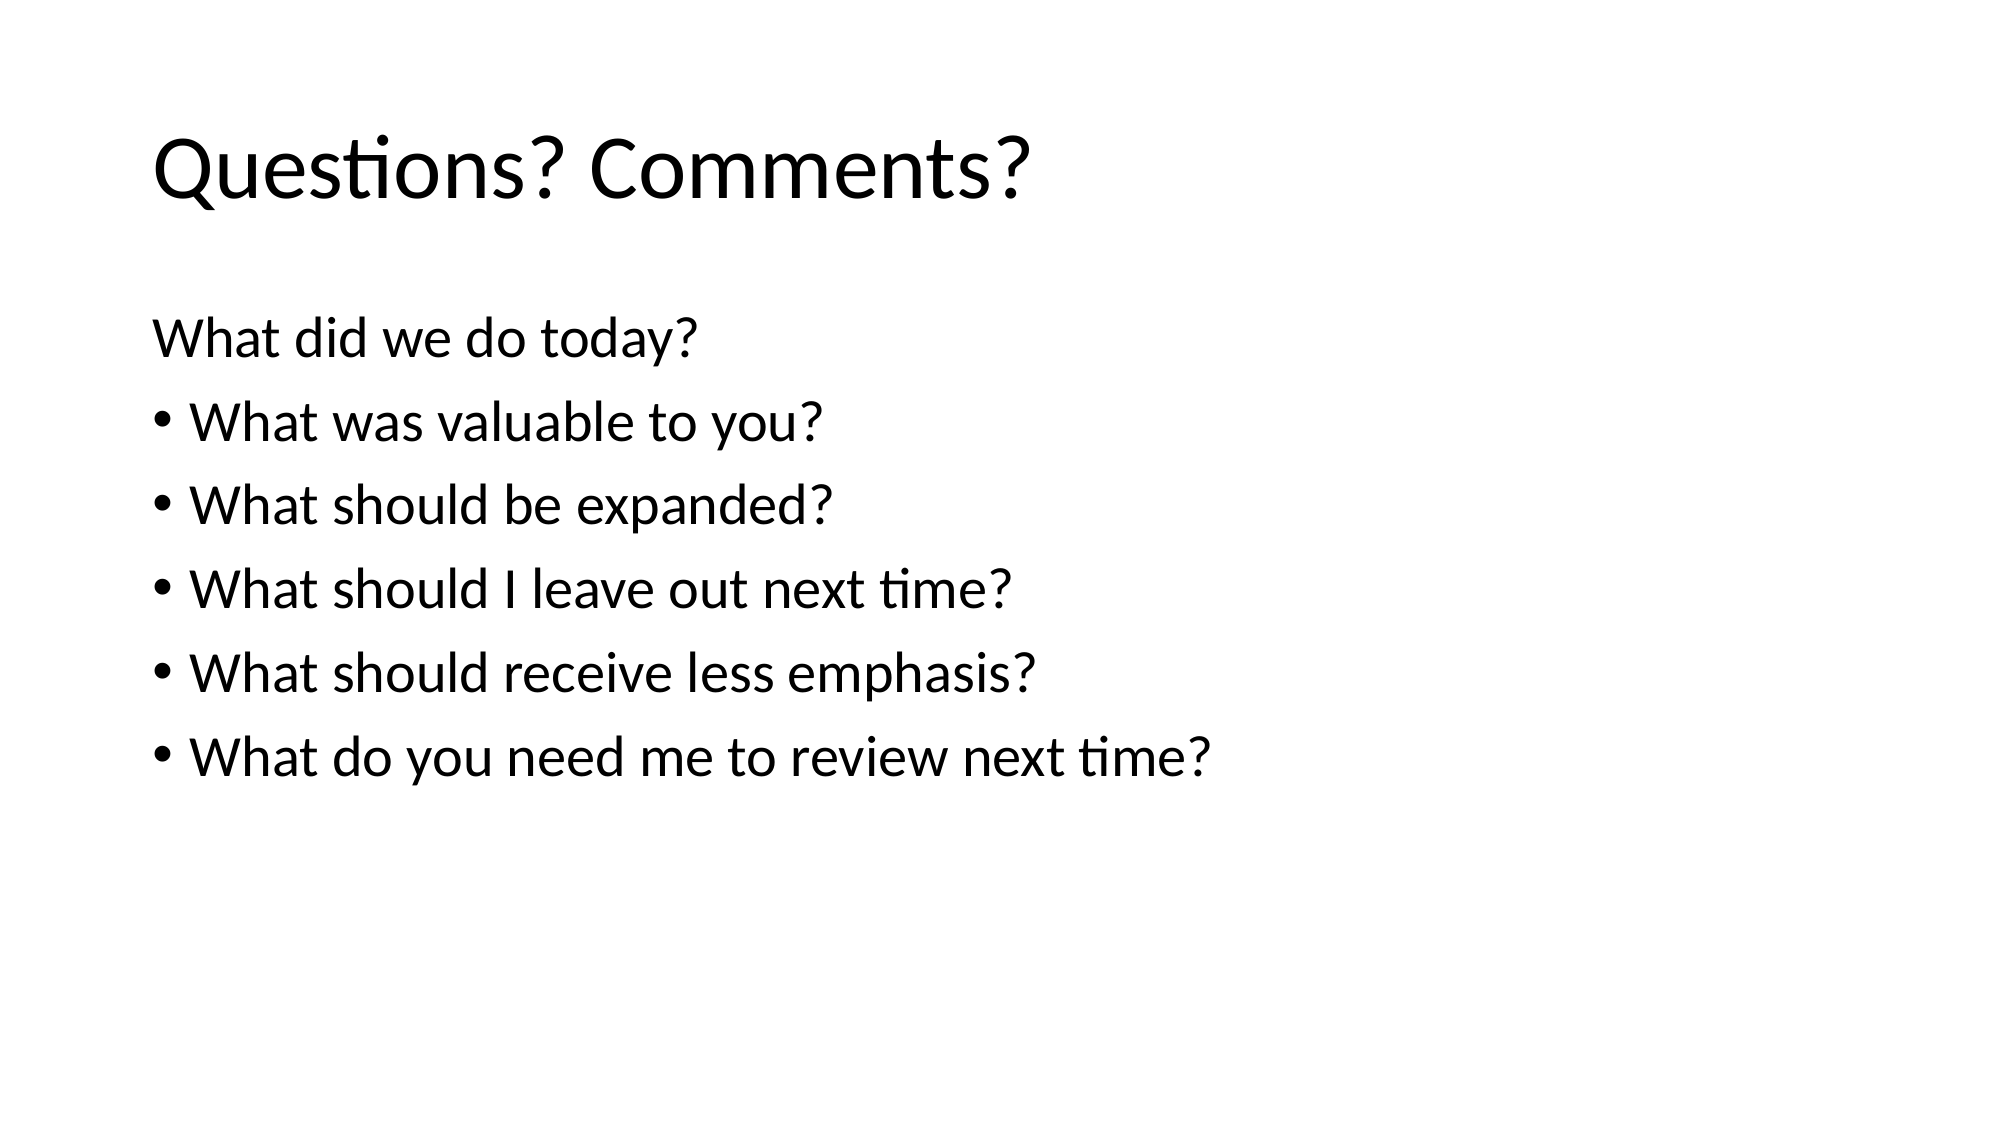

# Questions? Comments?
What did we do today?
What was valuable to you?
What should be expanded?
What should I leave out next time?
What should receive less emphasis?
What do you need me to review next time?